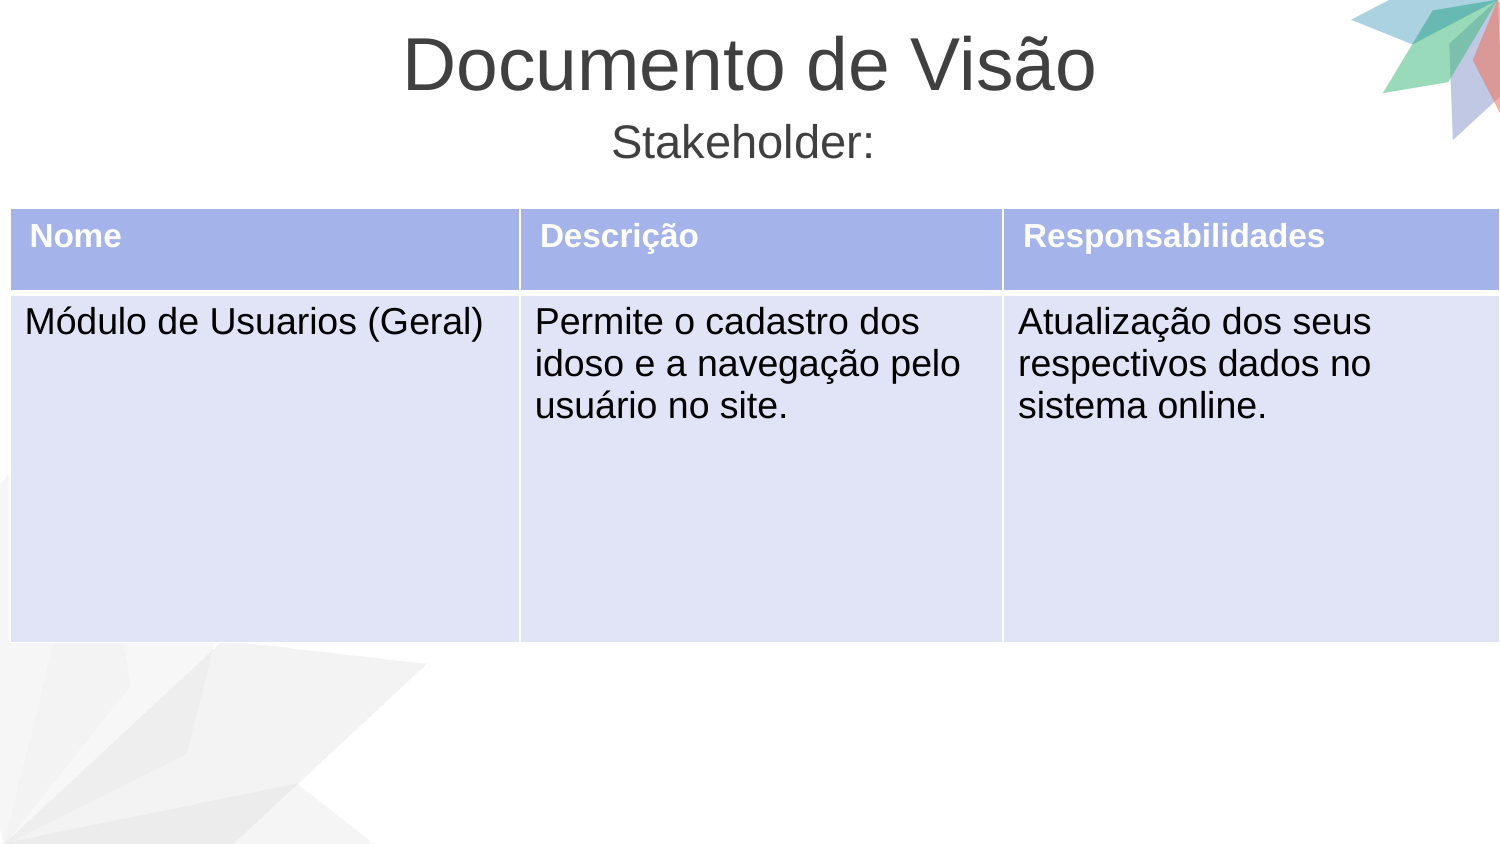

Documento de Visão
Stakeholder:
| Nome | Descrição | Responsabilidades |
| --- | --- | --- |
| Módulo de Usuarios (Geral) | Permite o cadastro dos idoso e a navegação pelo usuário no site. | Atualização dos seus respectivos dados no sistema online. |